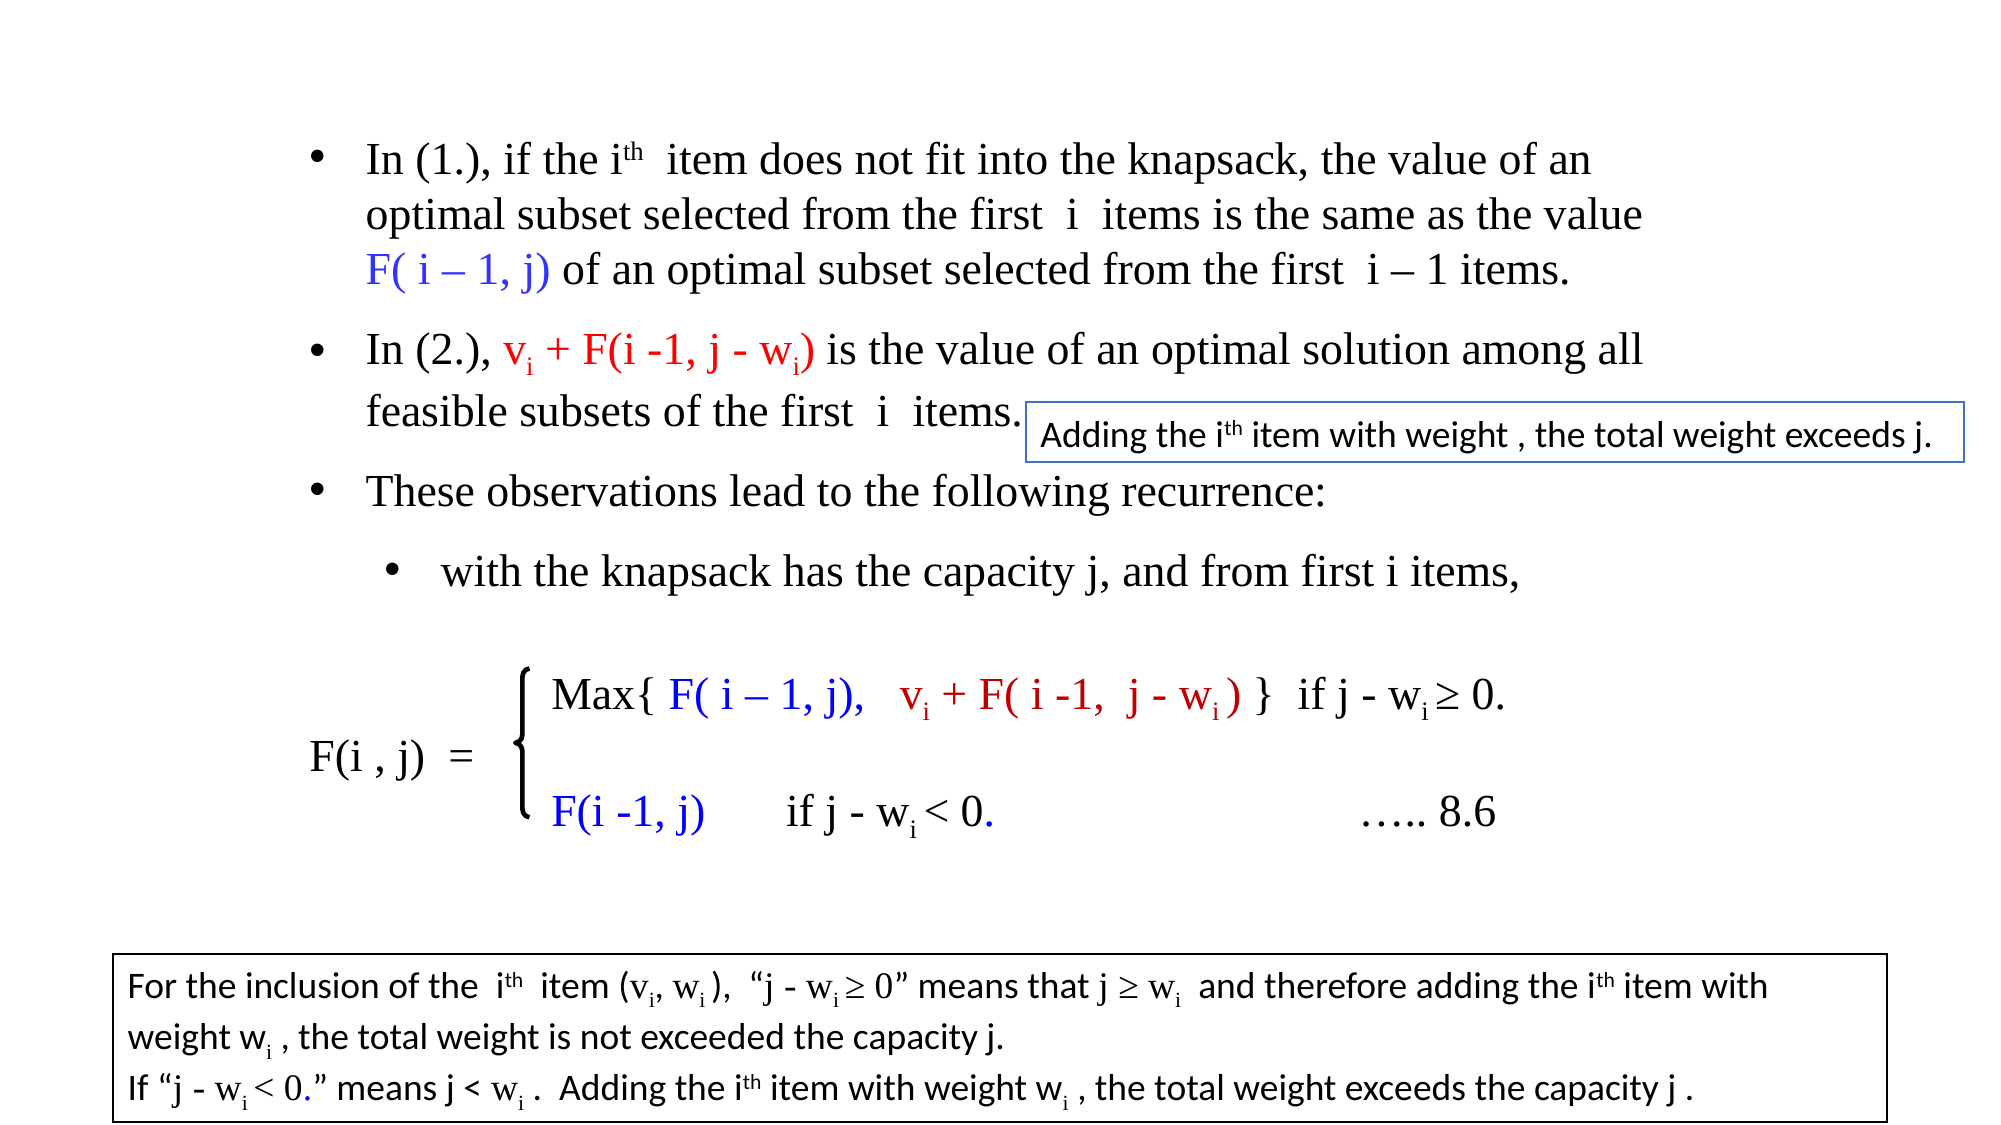

In (1.), if the ith  item does not fit into the knapsack, the value of an optimal subset selected from the first  i  items is the same as the value F( i – 1, j) of an optimal subset selected from the first  i – 1 items.
In (2.), vi + F(i -1, j - wi) is the value of an optimal solution among all feasible subsets of the first  i  items.
These observations lead to the following recurrence:
with the knapsack has the capacity j, and from first i items,

	        Max{ F( i – 1, j),   vi + F( i -1,  j - wi ) }  if j - wi ≥ 0.
F(i , j)  =
	        F(i -1, j)       if j - wi < 0.		             ….. 8.6

Adding the ith item with weight , the total weight exceeds j.

For the inclusion of the  ith  item (vi, wi ),  “j - wi ≥ 0” means that j ≥ wi  and therefore adding the ith item with weight wi , the total weight is not exceeded the capacity j.
If “j - wi < 0.” means j < wi .  Adding the ith item with weight wi , the total weight exceeds the capacity j .